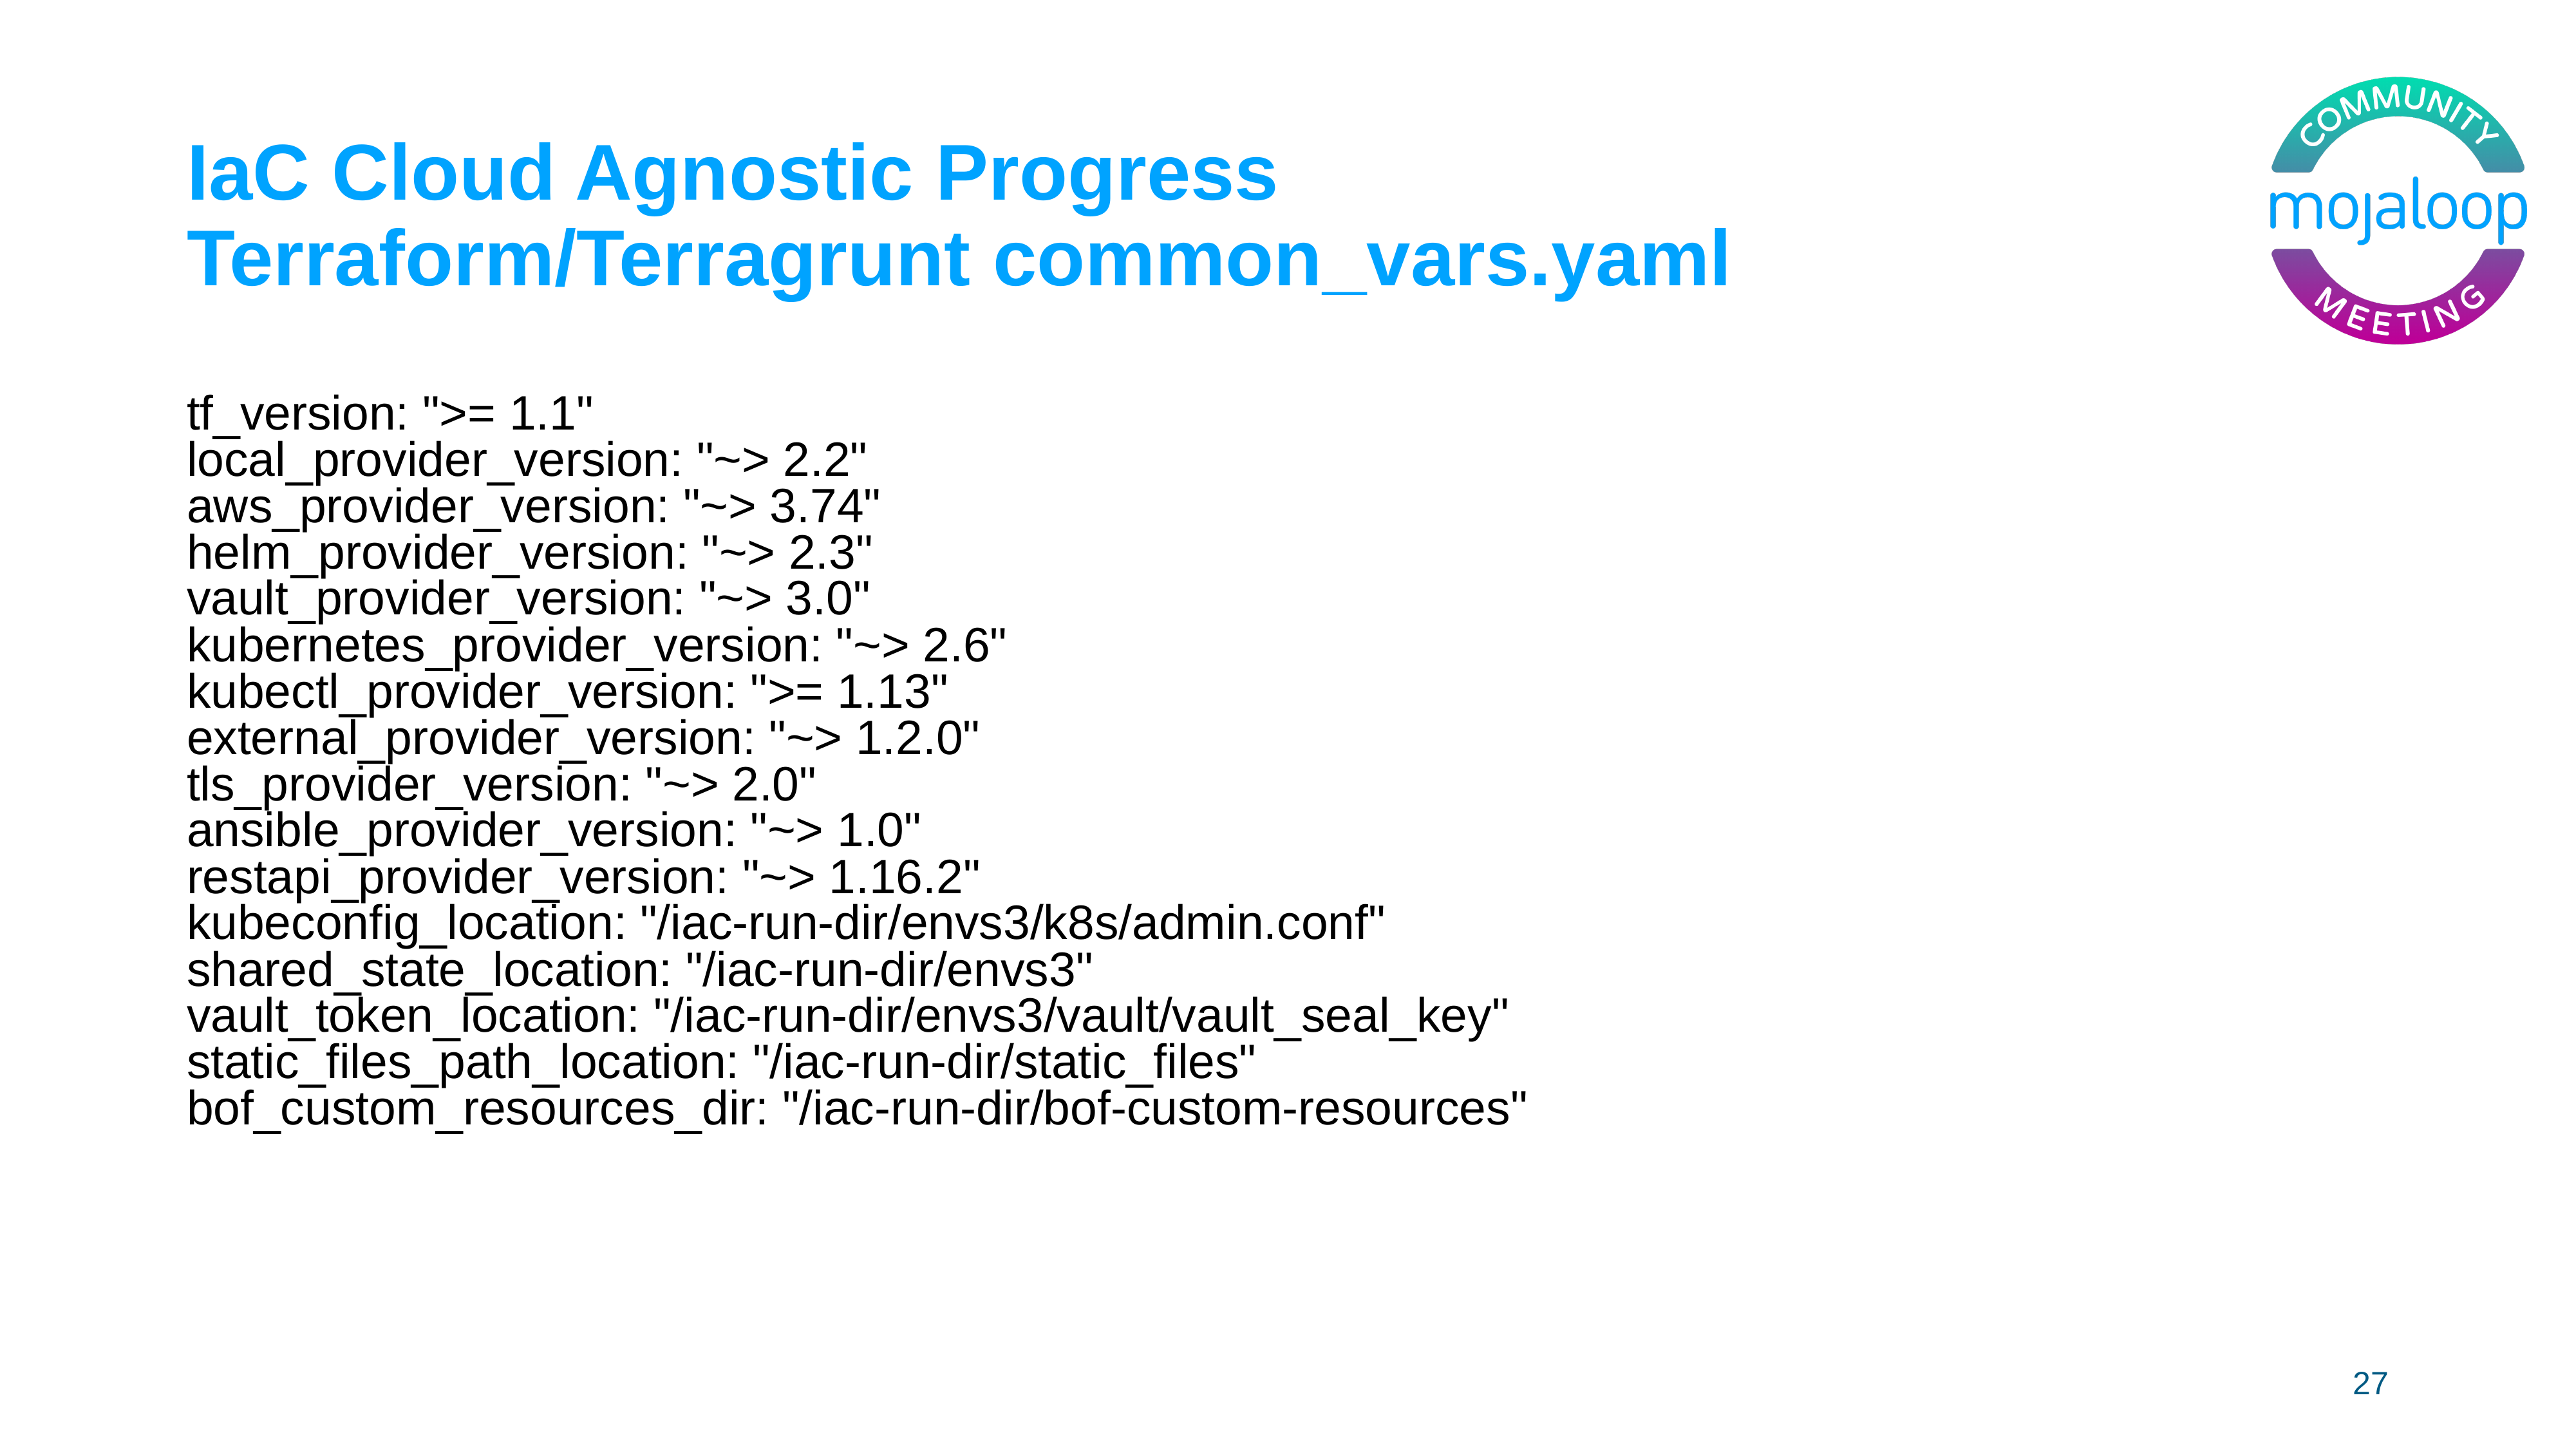

# IaC Cloud Agnostic Progress
Terraform/Terragrunt common_vars.yaml
tf_version: ">= 1.1"
local_provider_version: "~> 2.2"
aws_provider_version: "~> 3.74"
helm_provider_version: "~> 2.3"
vault_provider_version: "~> 3.0"
kubernetes_provider_version: "~> 2.6"
kubectl_provider_version: ">= 1.13"
external_provider_version: "~> 1.2.0"
tls_provider_version: "~> 2.0"
ansible_provider_version: "~> 1.0"
restapi_provider_version: "~> 1.16.2"
kubeconfig_location: "/iac-run-dir/envs3/k8s/admin.conf"
shared_state_location: "/iac-run-dir/envs3"
vault_token_location: "/iac-run-dir/envs3/vault/vault_seal_key"
static_files_path_location: "/iac-run-dir/static_files"
bof_custom_resources_dir: "/iac-run-dir/bof-custom-resources"

27